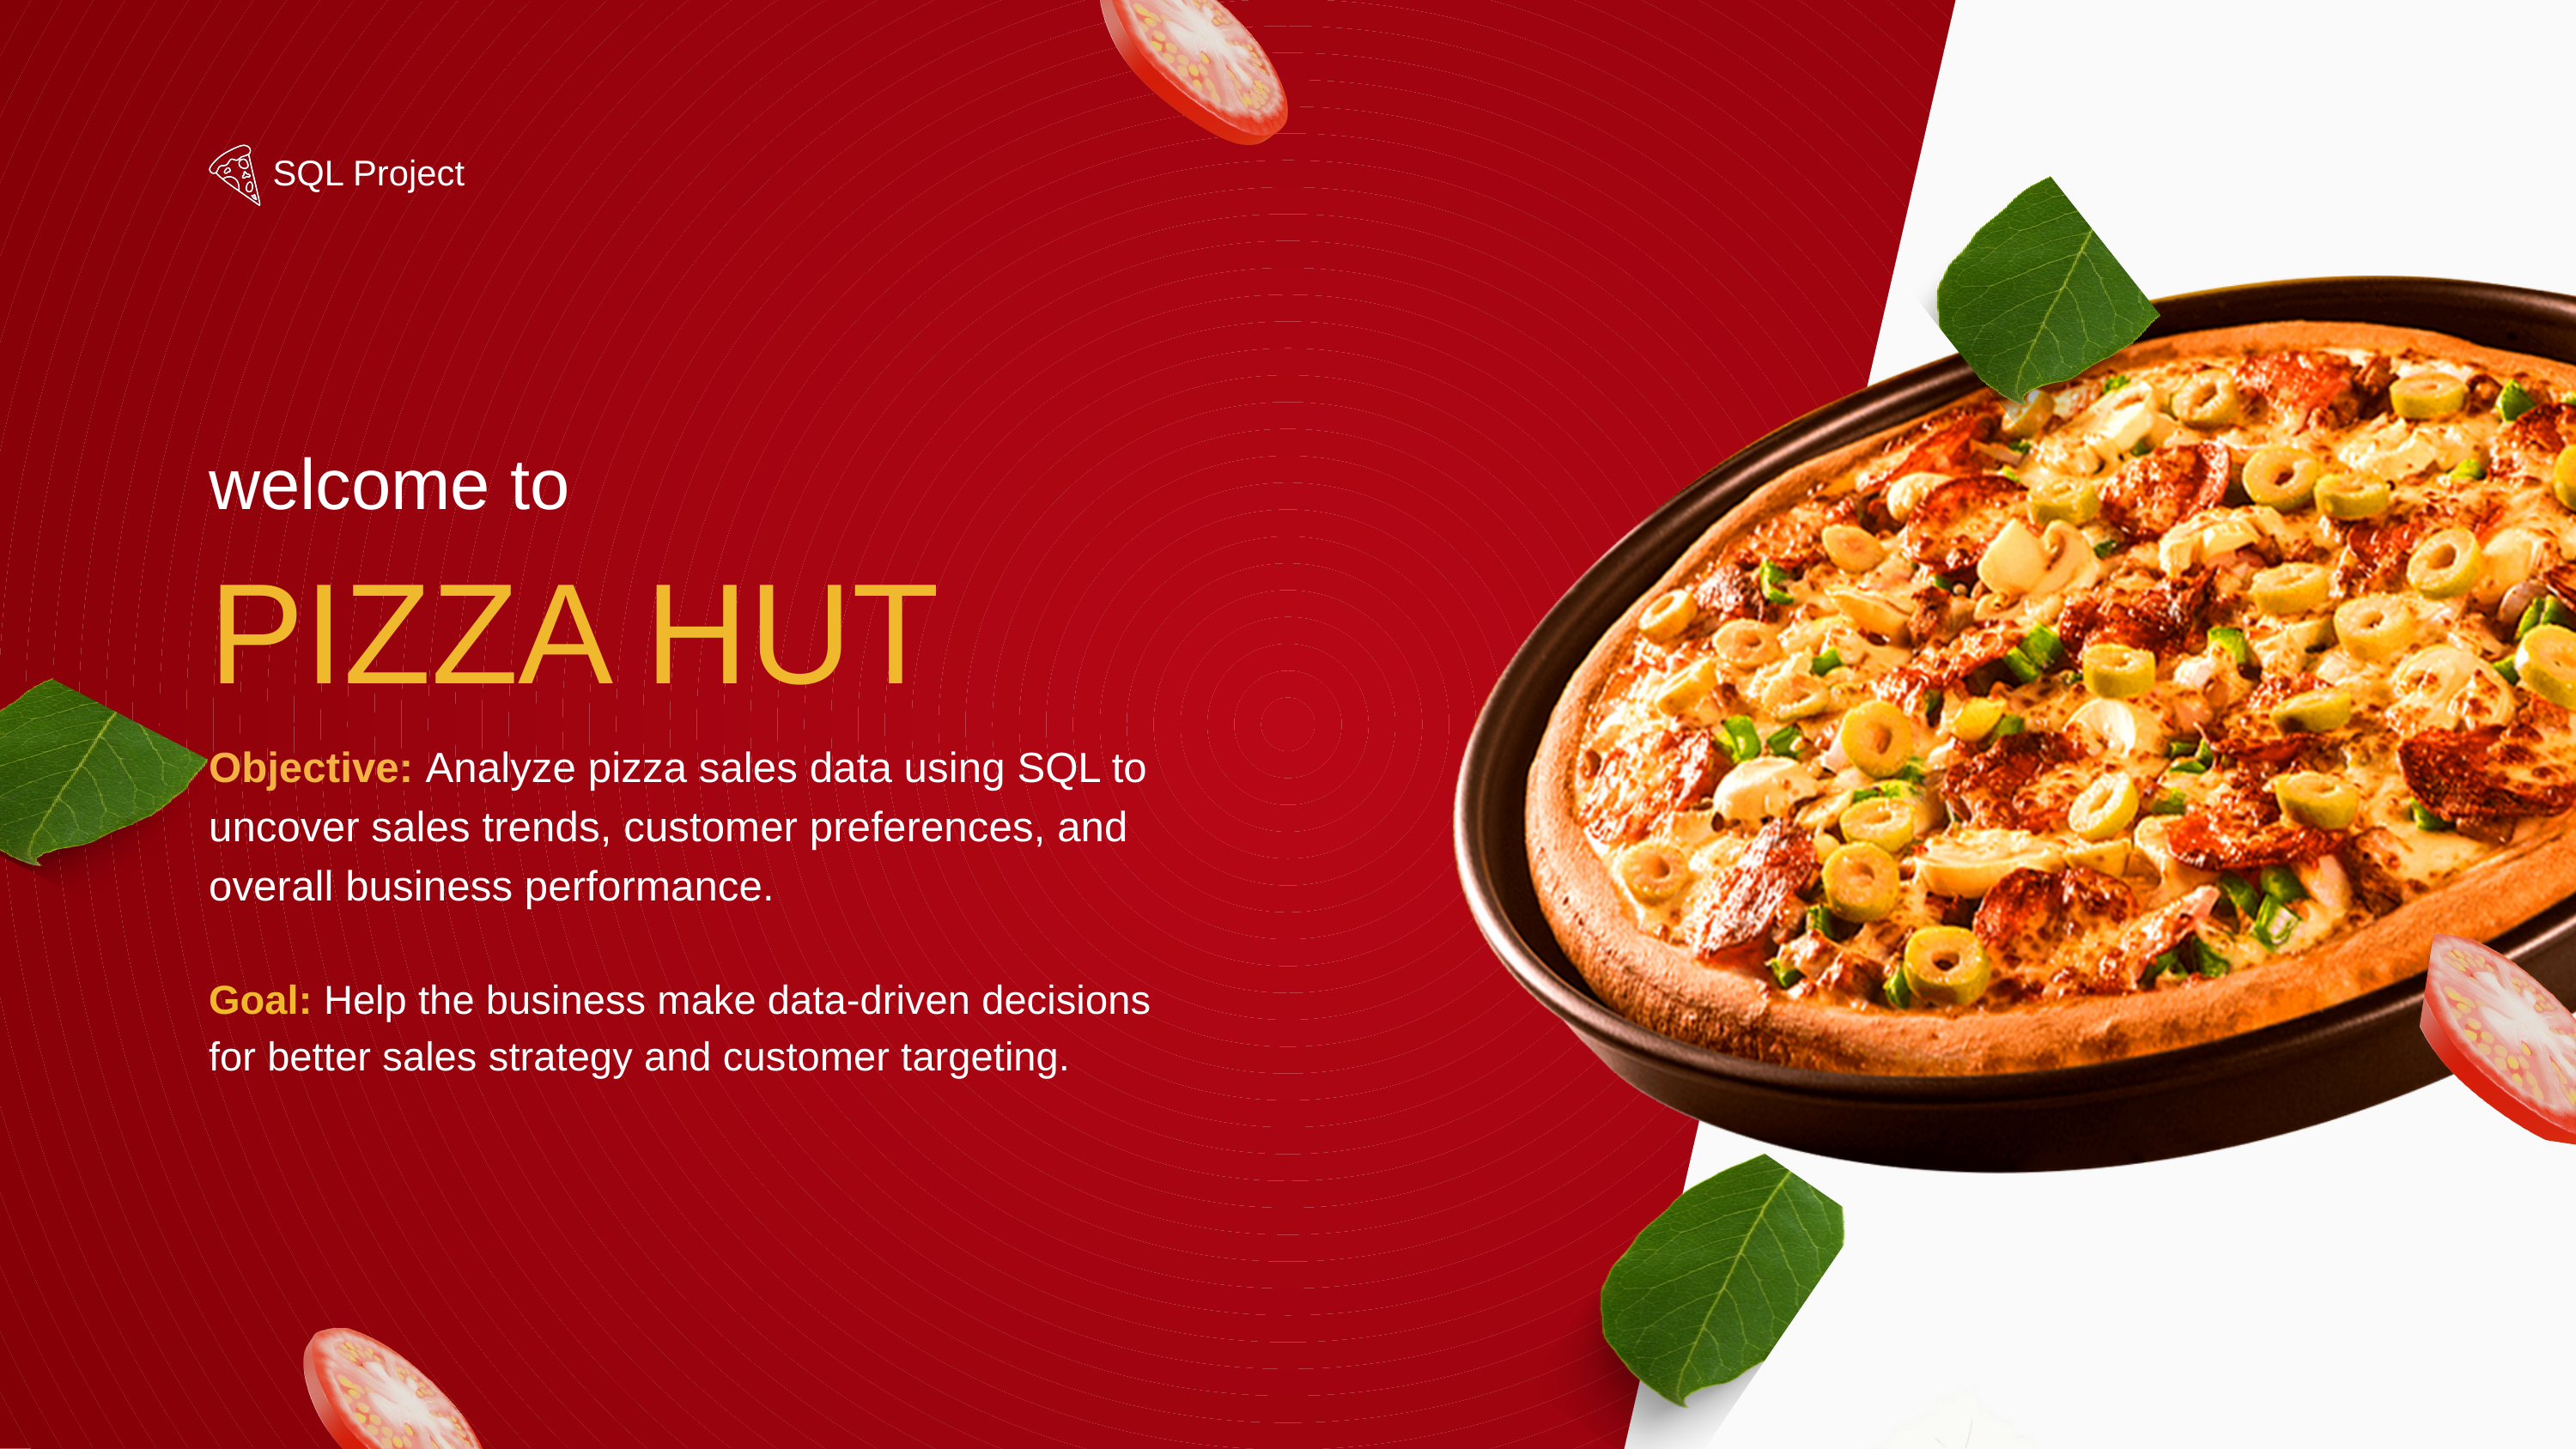

SQL Project

welcome to
PIZZA HUT

Objective: Analyze pizza sales data using SQL to uncover sales trends, customer preferences, and overall business performance.

Goal: Help the business make data-driven decisions for better sales strategy and customer targeting.